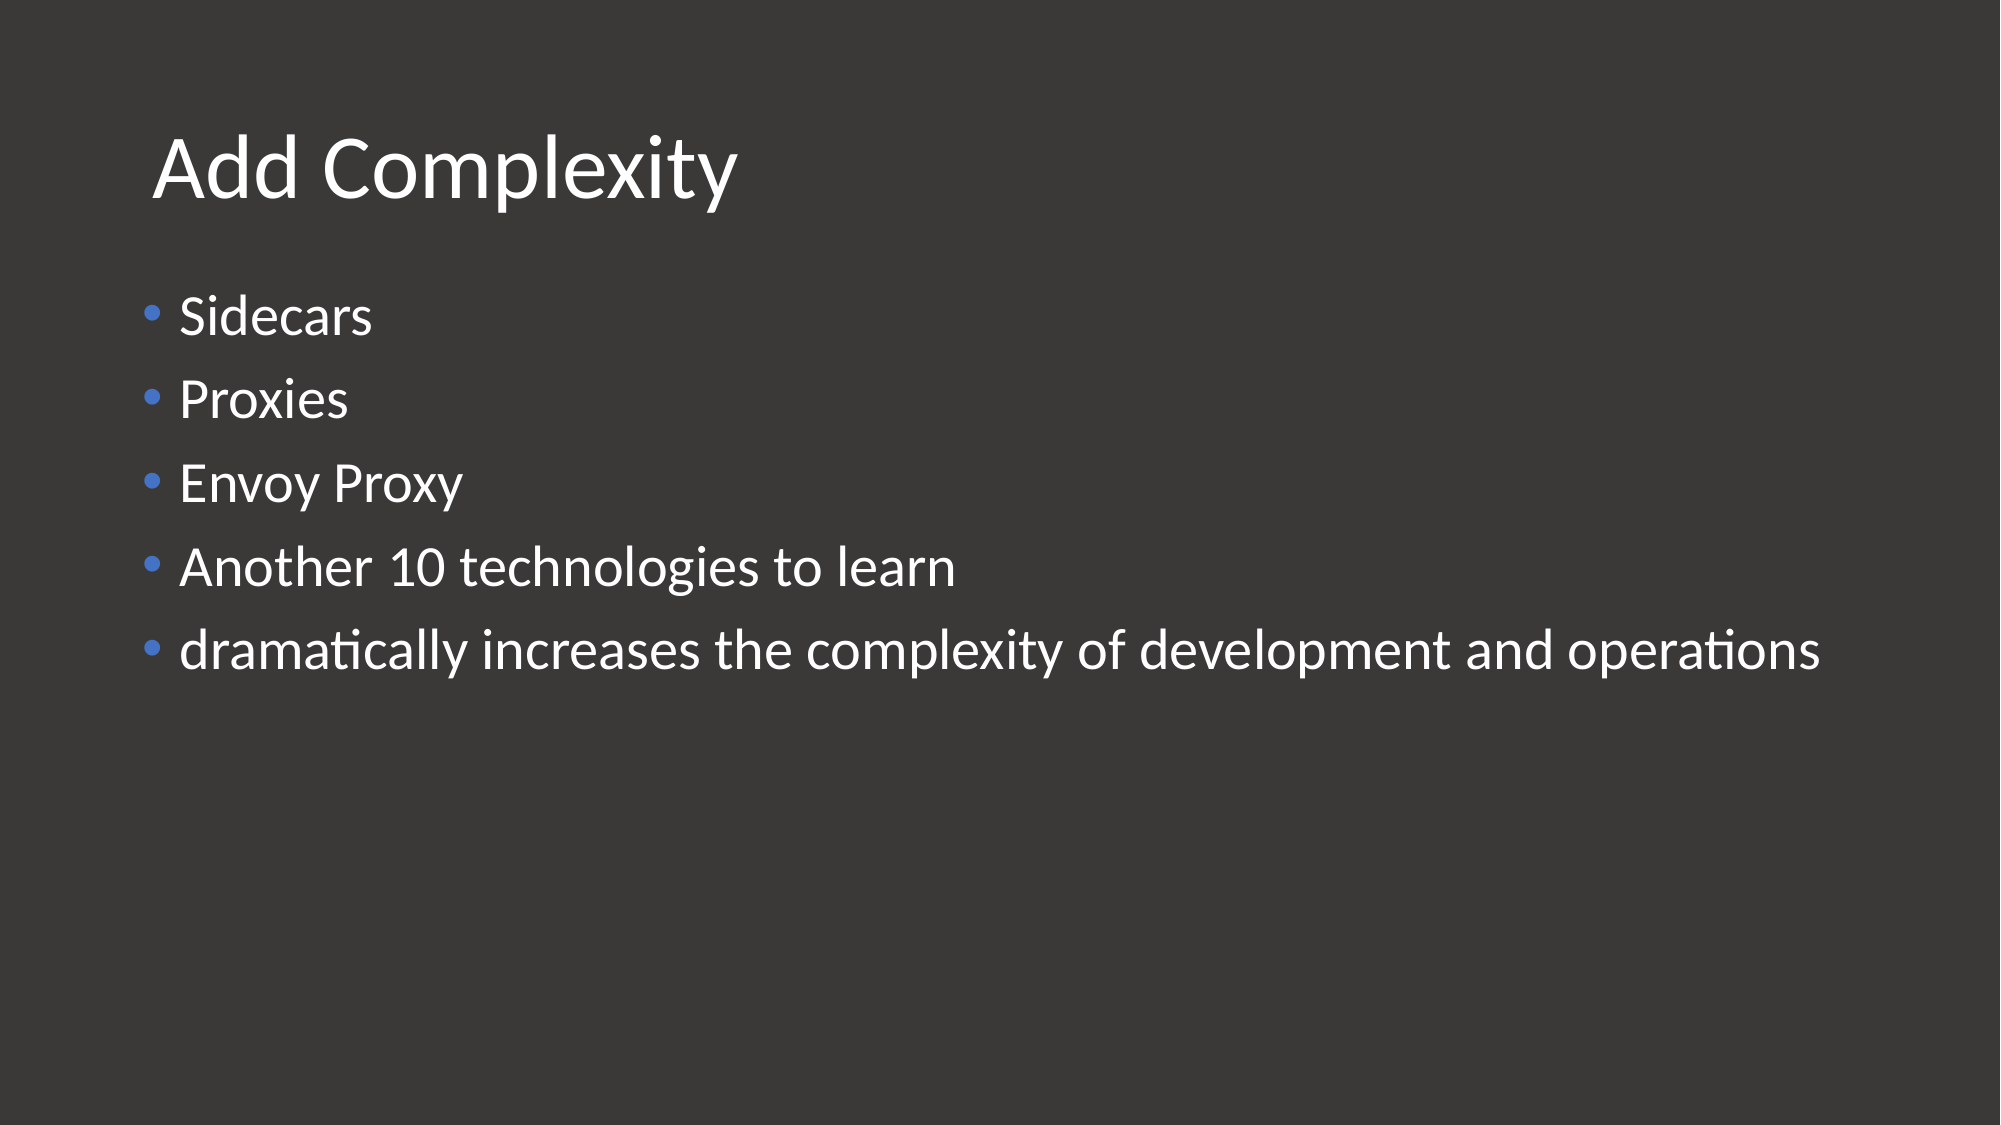

# Add Complexity
Sidecars
Proxies
Envoy Proxy
Another 10 technologies to learn
dramatically increases the complexity of development and operations